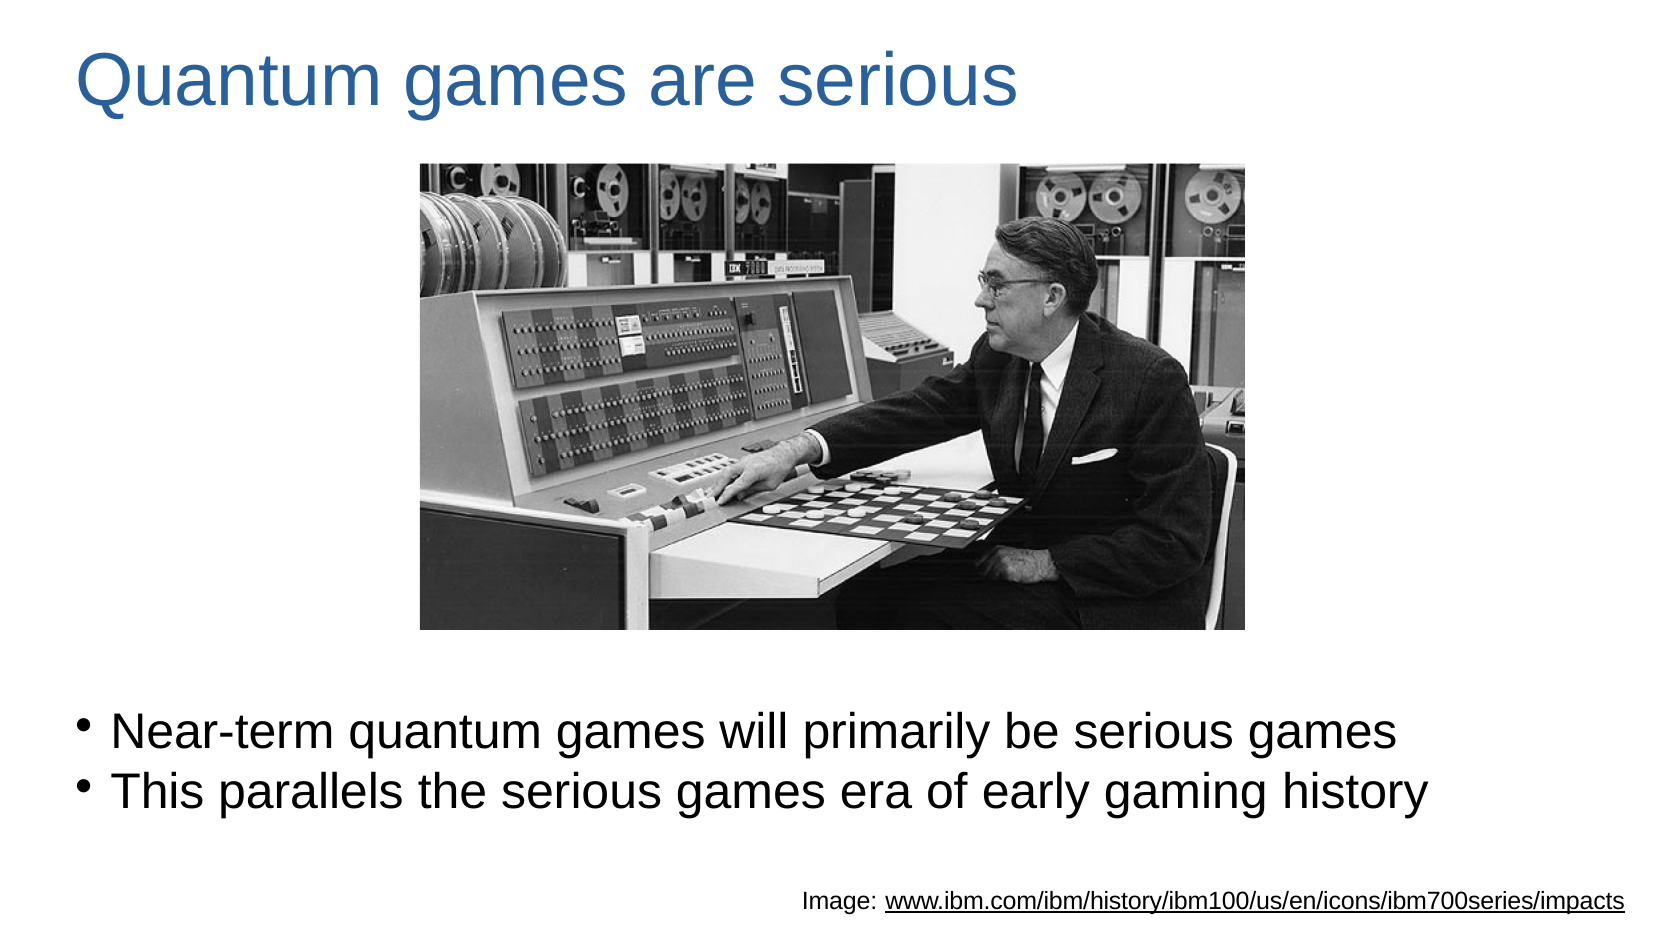

# Quantum games are serious

Near-term quantum games will primarily be serious games
This parallels the serious games era of early gaming history
Image: www.ibm.com/ibm/history/ibm100/us/en/icons/ibm700series/impacts